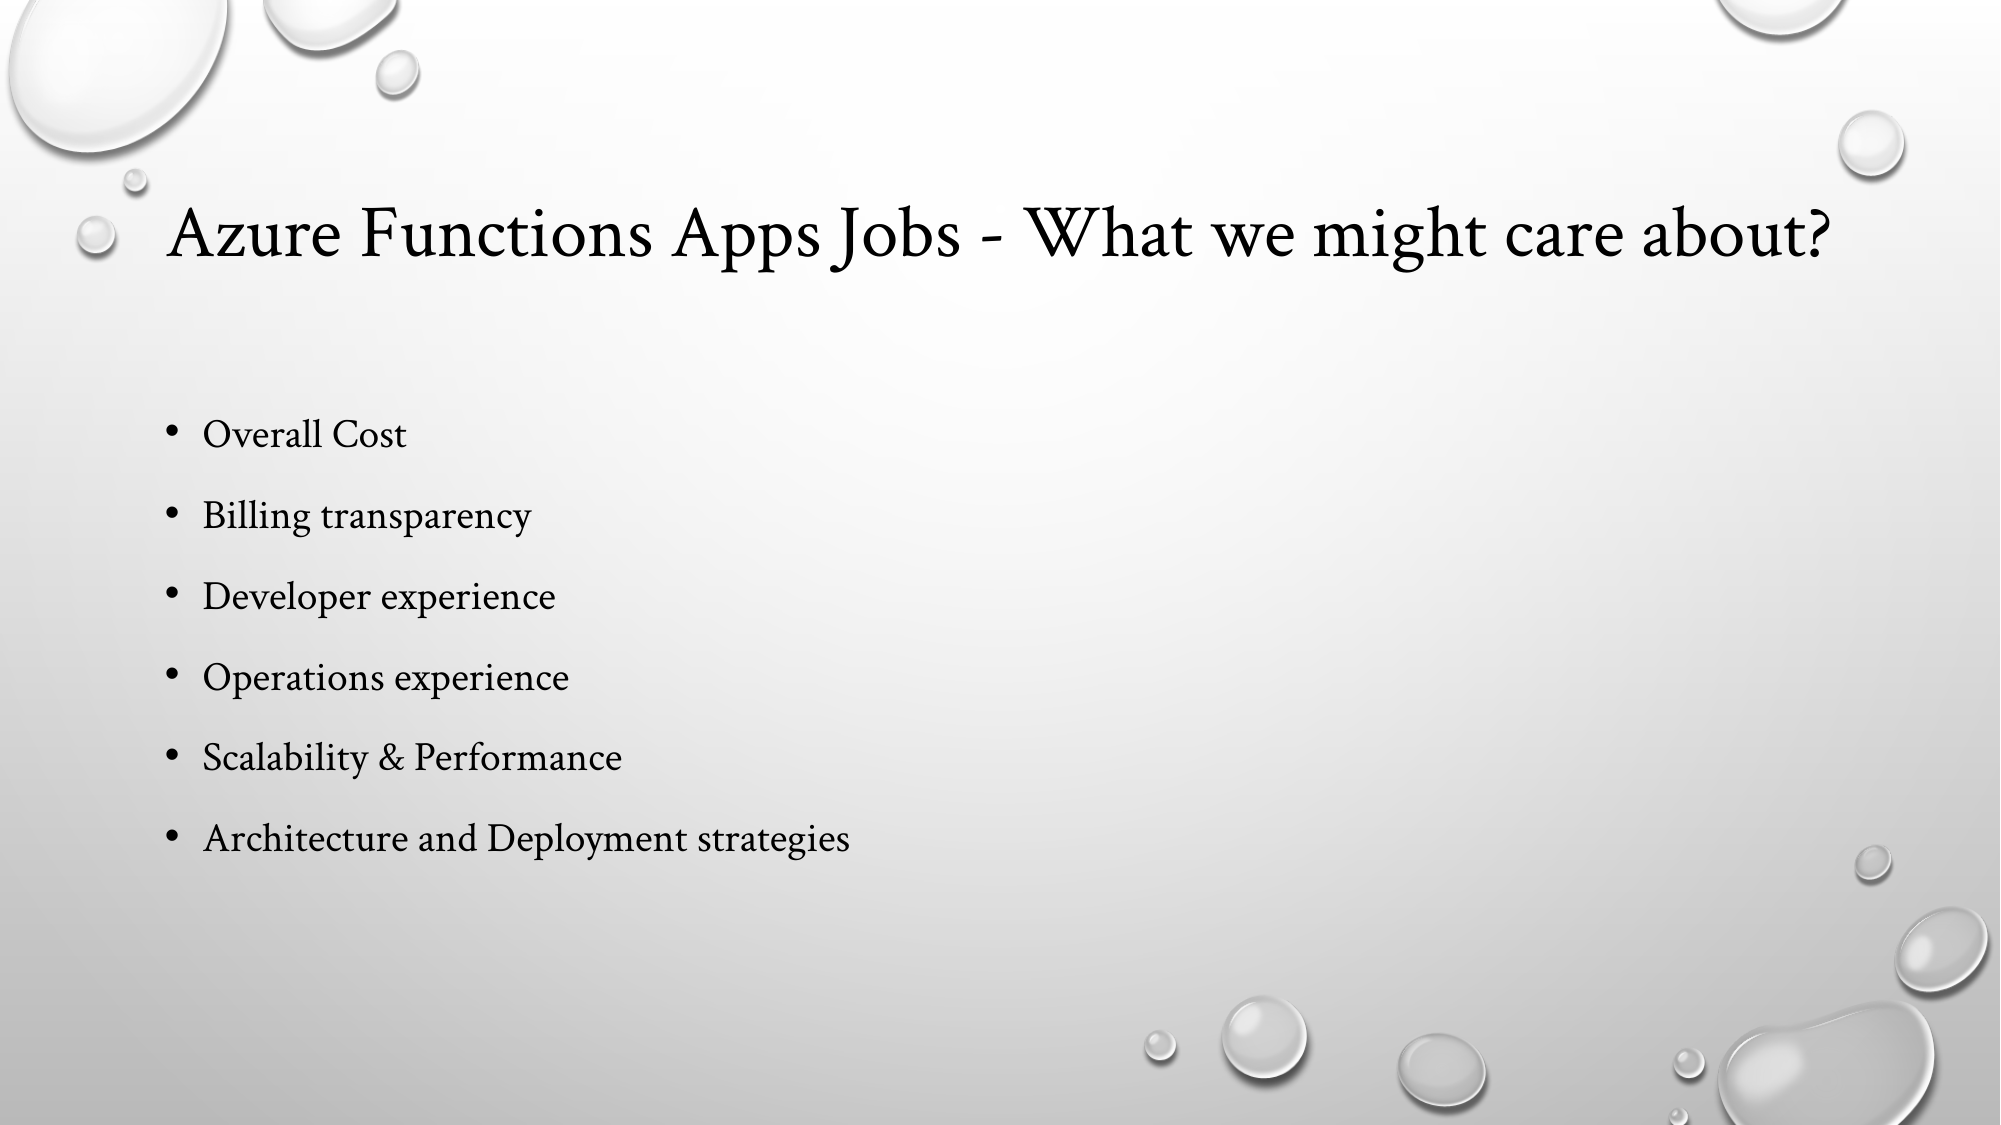

# Azure Functions Apps Jobs - What we might care about?
Overall Cost
Billing transparency
Developer experience
Operations experience
Scalability & Performance
Architecture and Deployment strategies